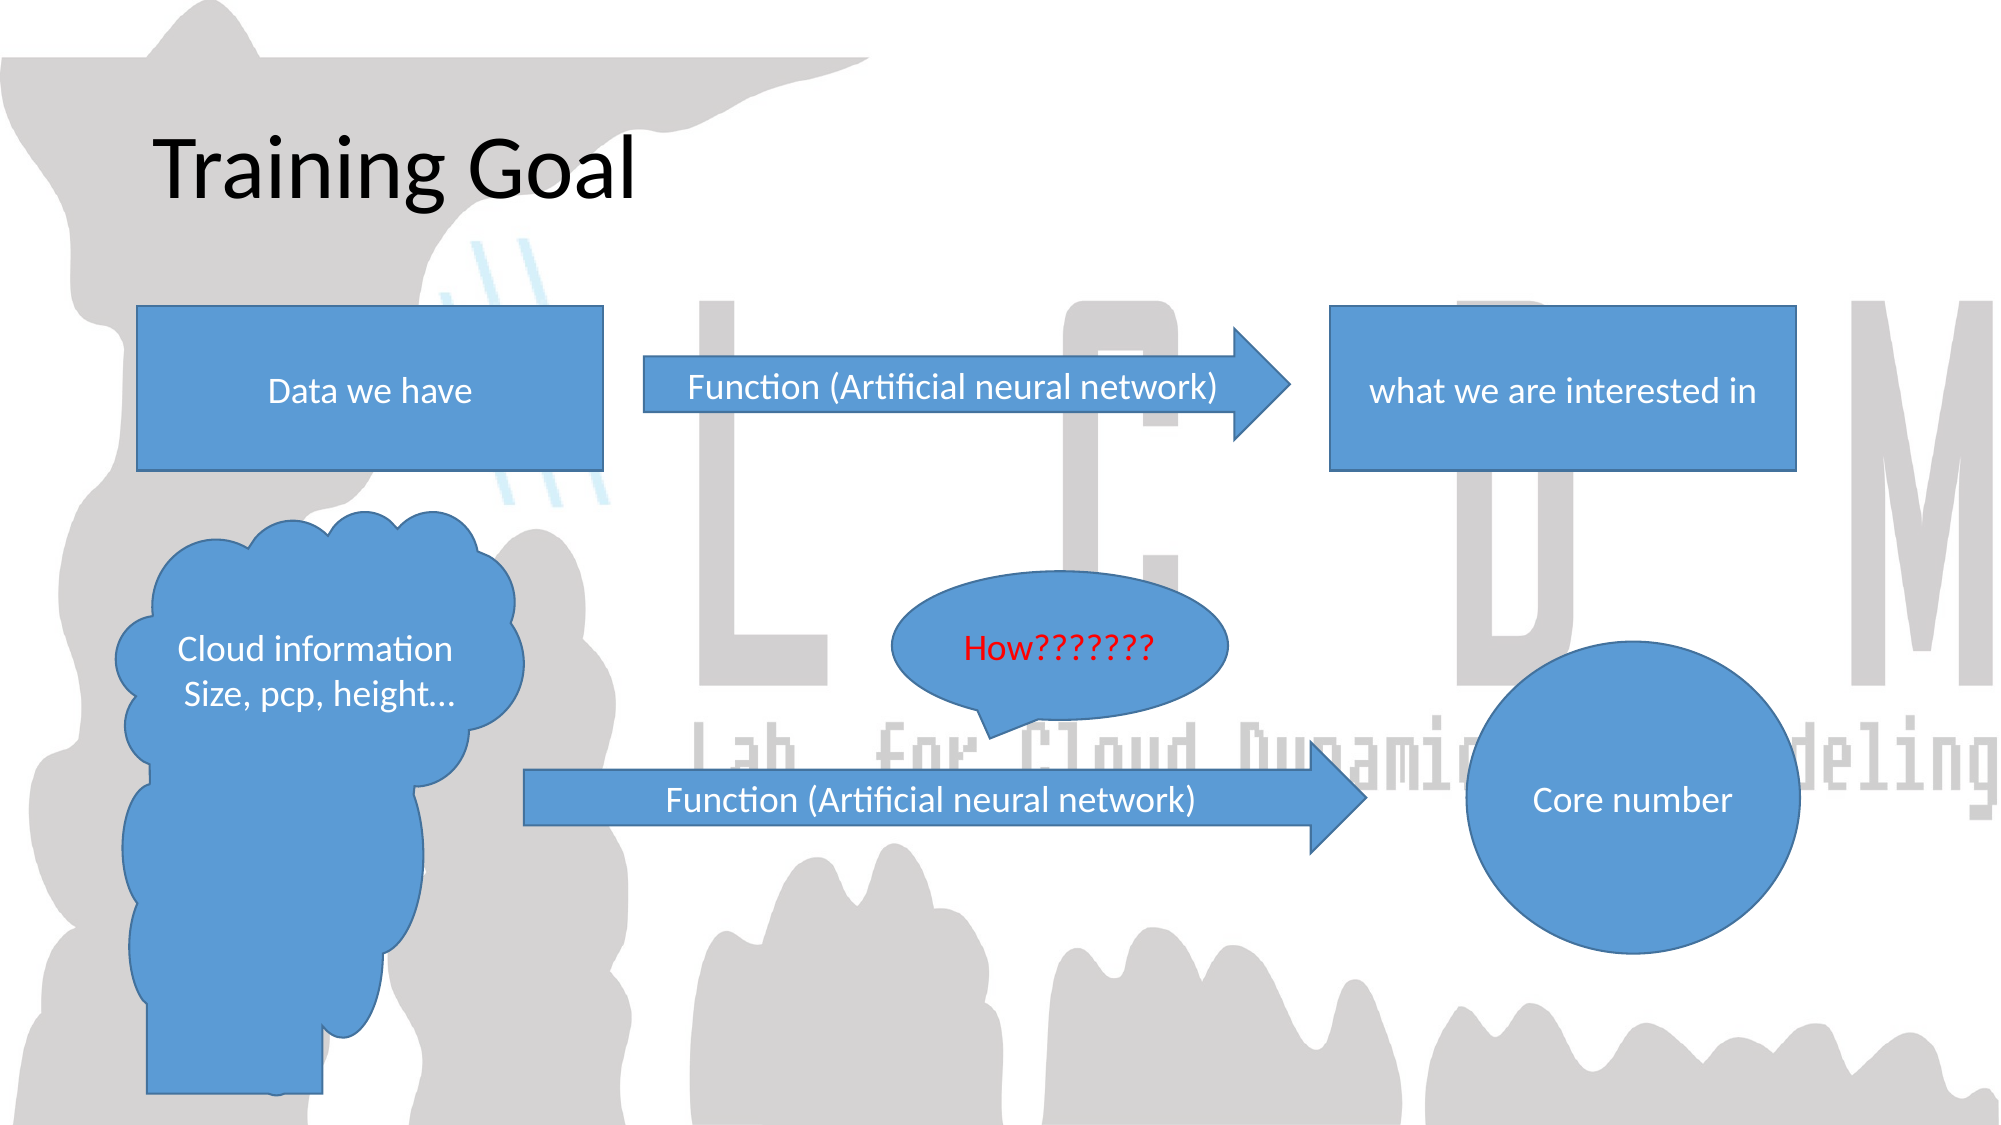

# Training Goal

Data we have
what we are interested in
Function (Artificial neural network)

Cloud information
Size, pcp, height…

How???????
Core number
Function (Artificial neural network)